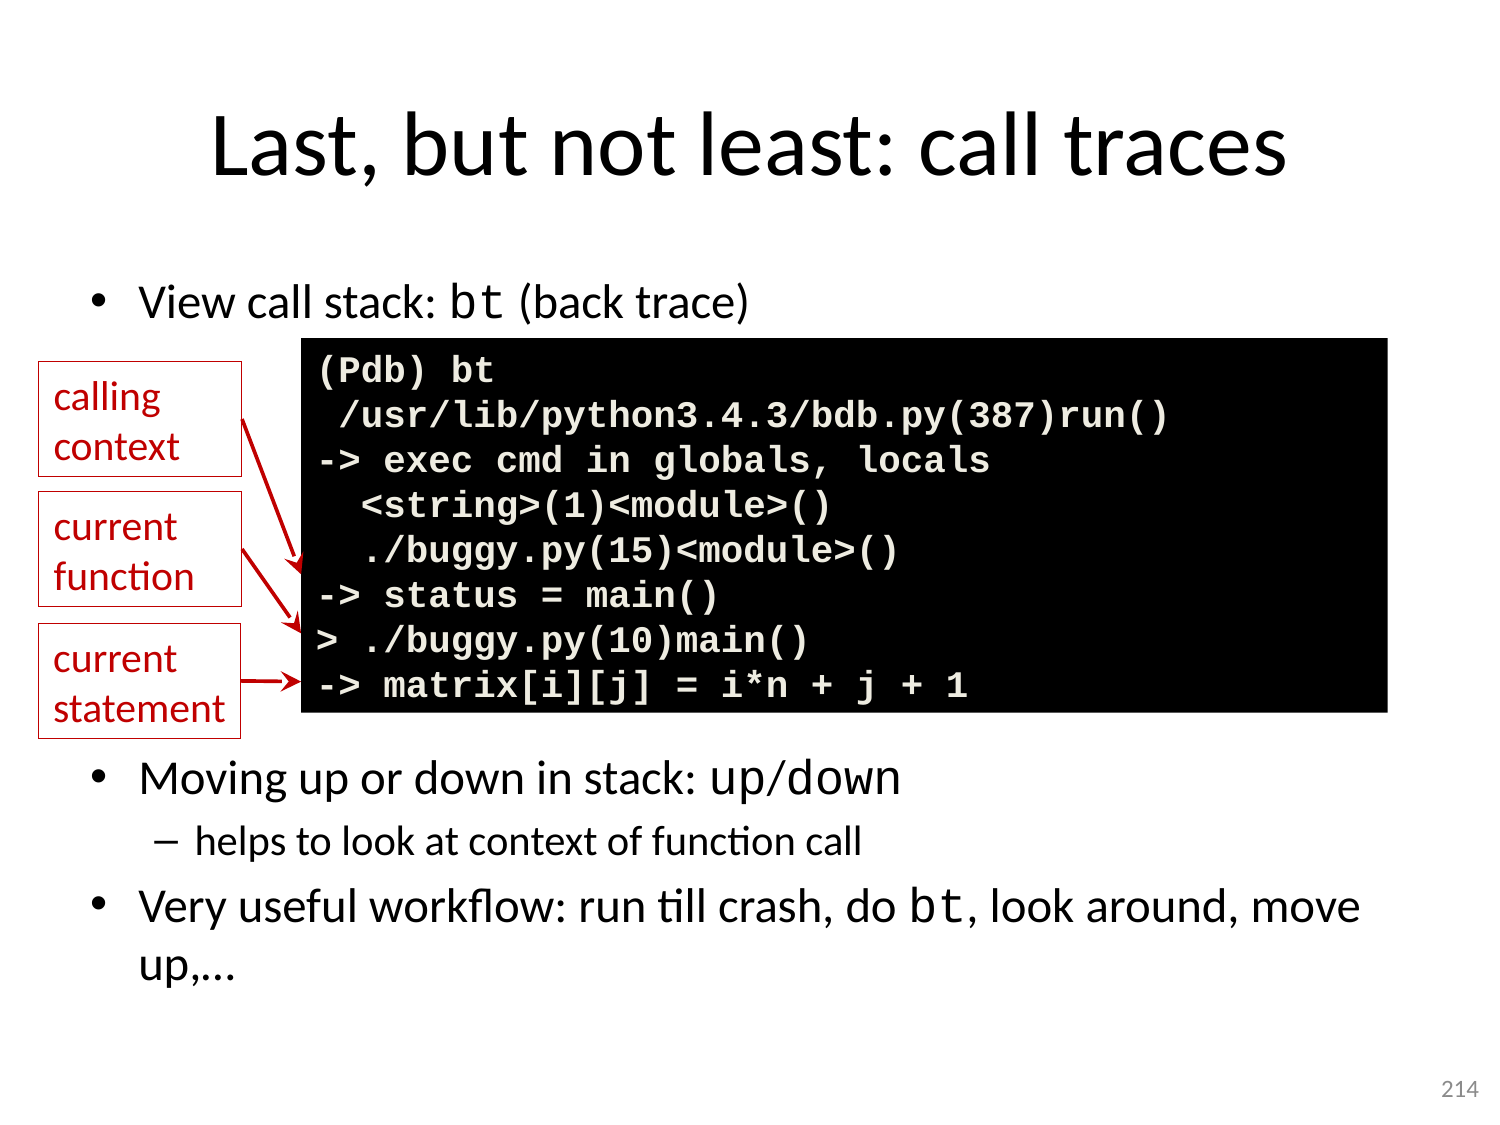

# Last, but not least: call traces
View call stack: bt (back trace)

Moving up or down in stack: up/down
helps to look at context of function call
Very useful workflow: run till crash, do bt, look around, move up,…

(Pdb) bt
 /usr/lib/python3.4.3/bdb.py(387)run()
-> exec cmd in globals, locals
  <string>(1)<module>()
  ./buggy.py(15)<module>()
-> status = main()
> ./buggy.py(10)main()
-> matrix[i][j] = i*n + j + 1
calling
context
current
function
current
statement
214